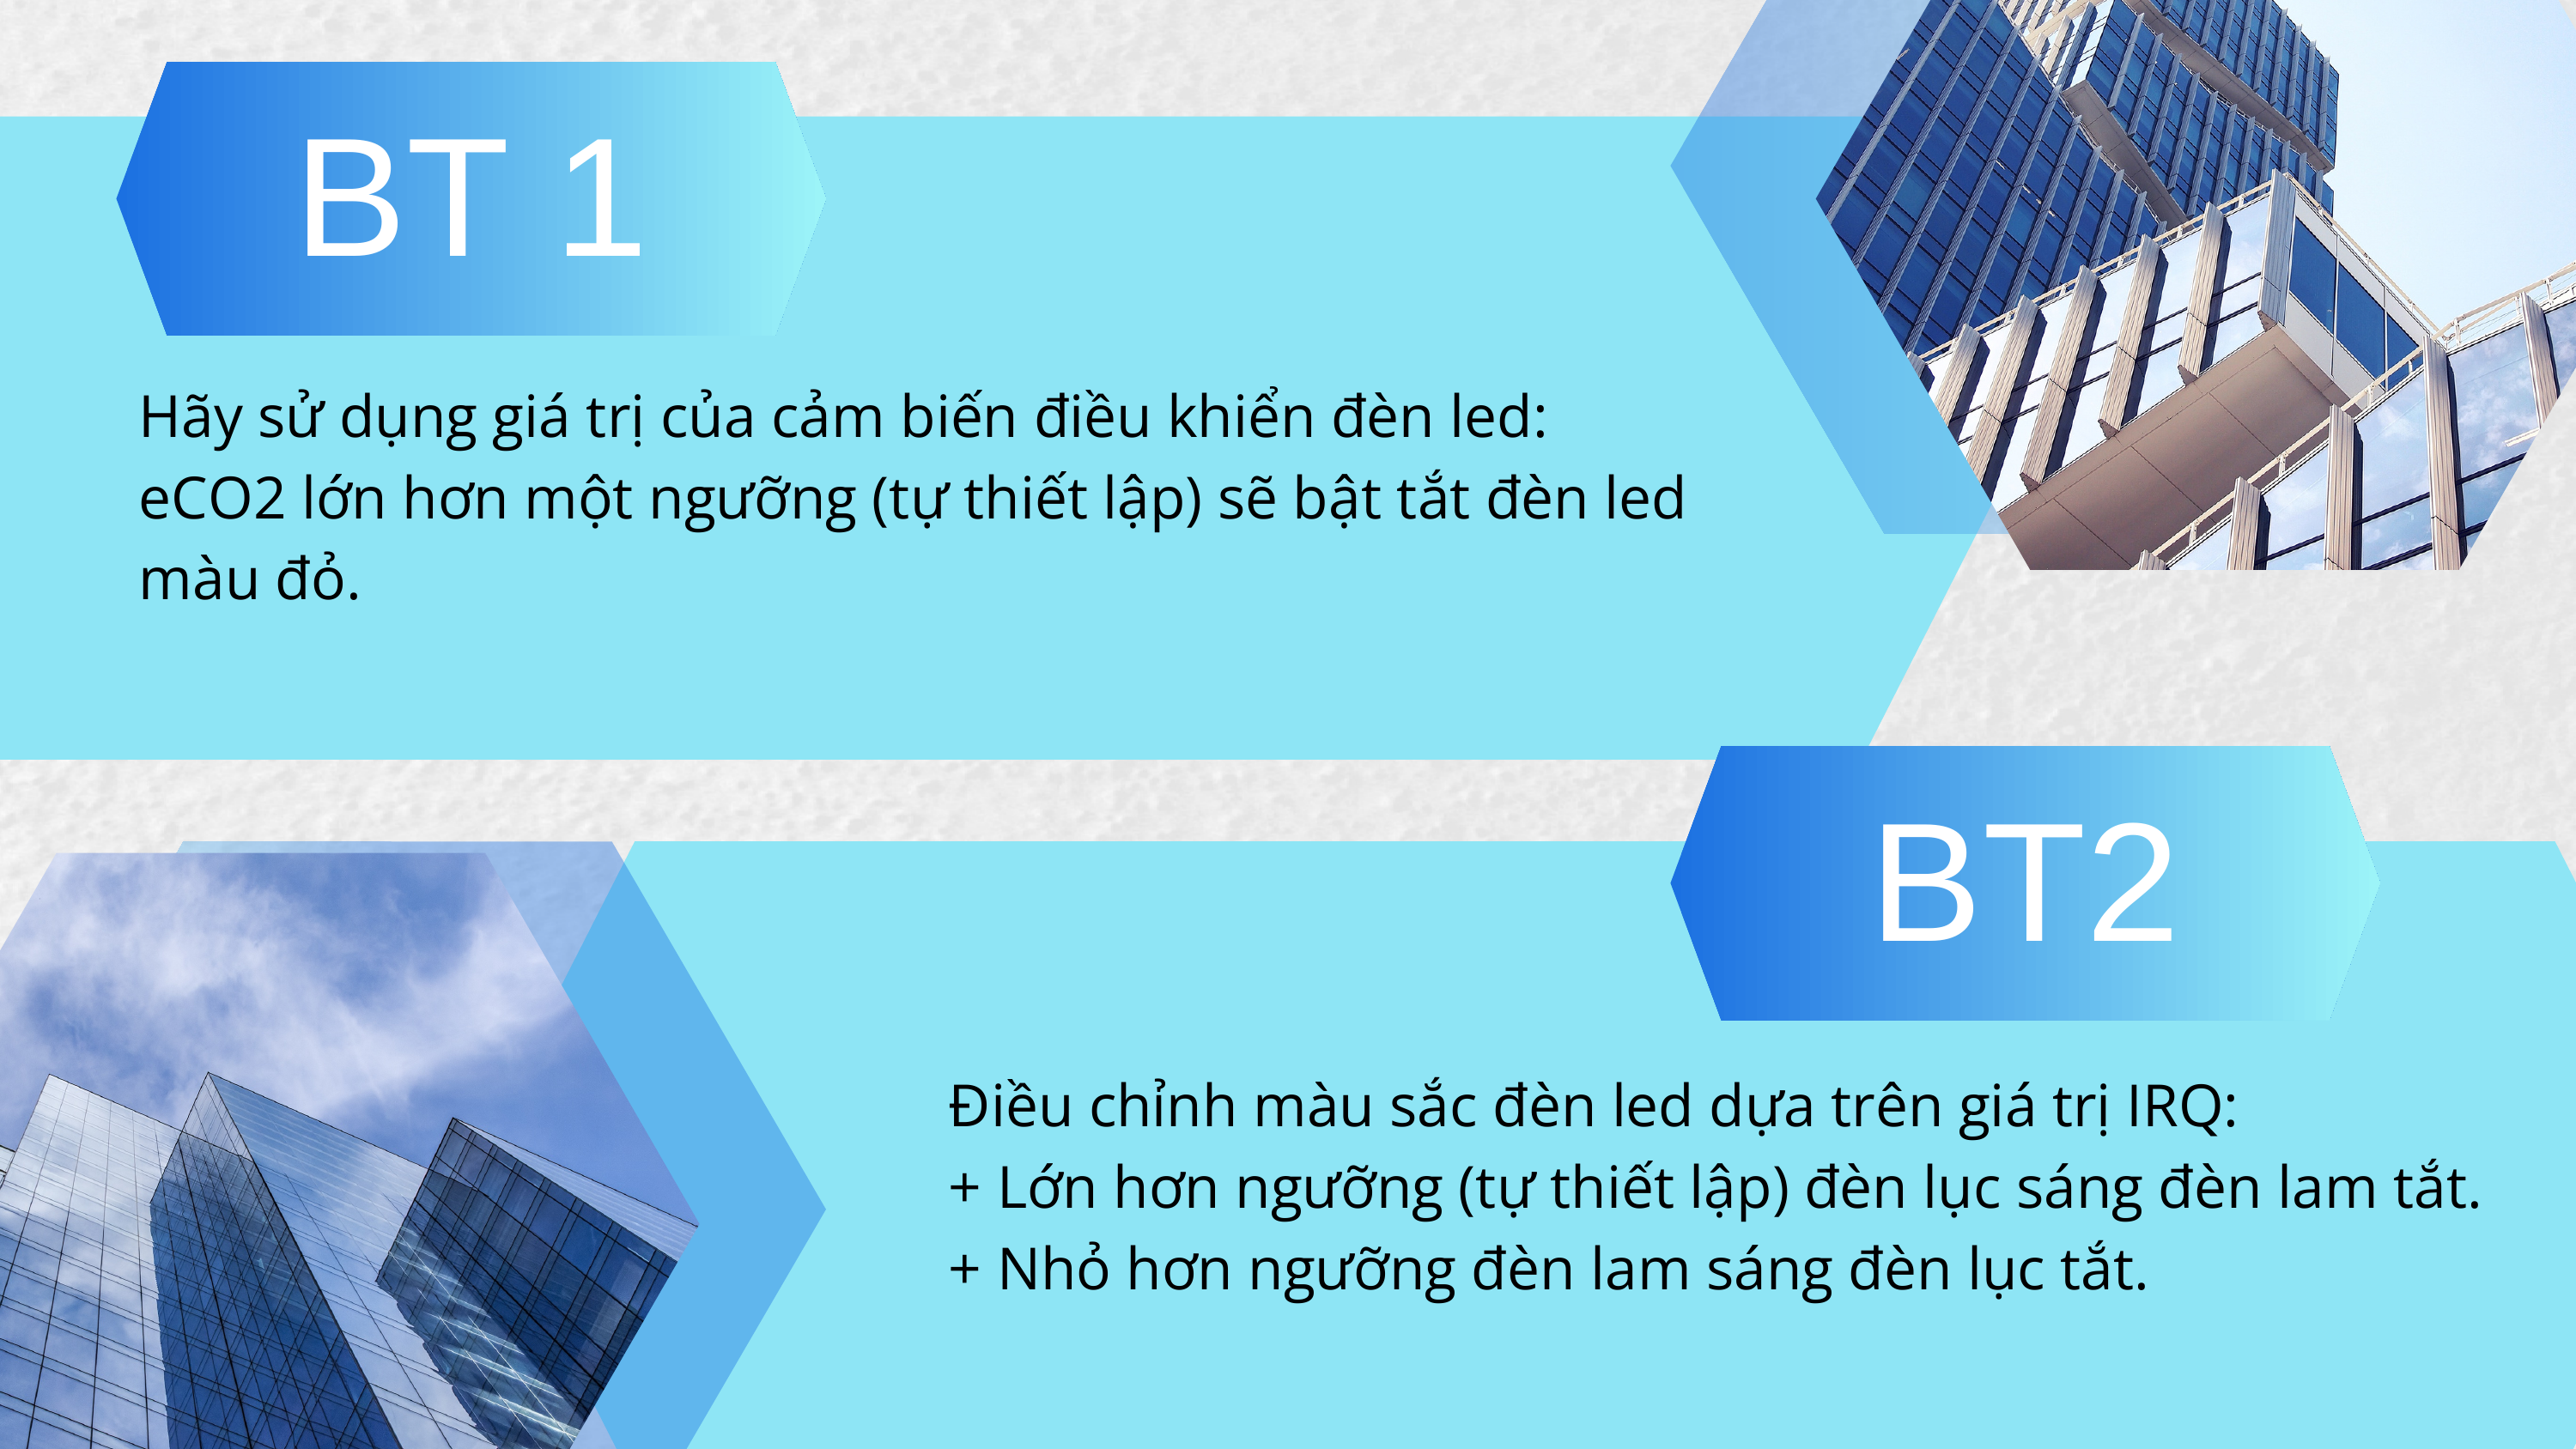

BT 1
Hãy sử dụng giá trị của cảm biến điều khiển đèn led:
eCO2 lớn hơn một ngưỡng (tự thiết lập) sẽ bật tắt đèn led màu đỏ.

BT2

Điều chỉnh màu sắc đèn led dựa trên giá trị IRQ:
+ Lớn hơn ngưỡng (tự thiết lập) đèn lục sáng đèn lam tắt.
+ Nhỏ hơn ngưỡng đèn lam sáng đèn lục tắt.